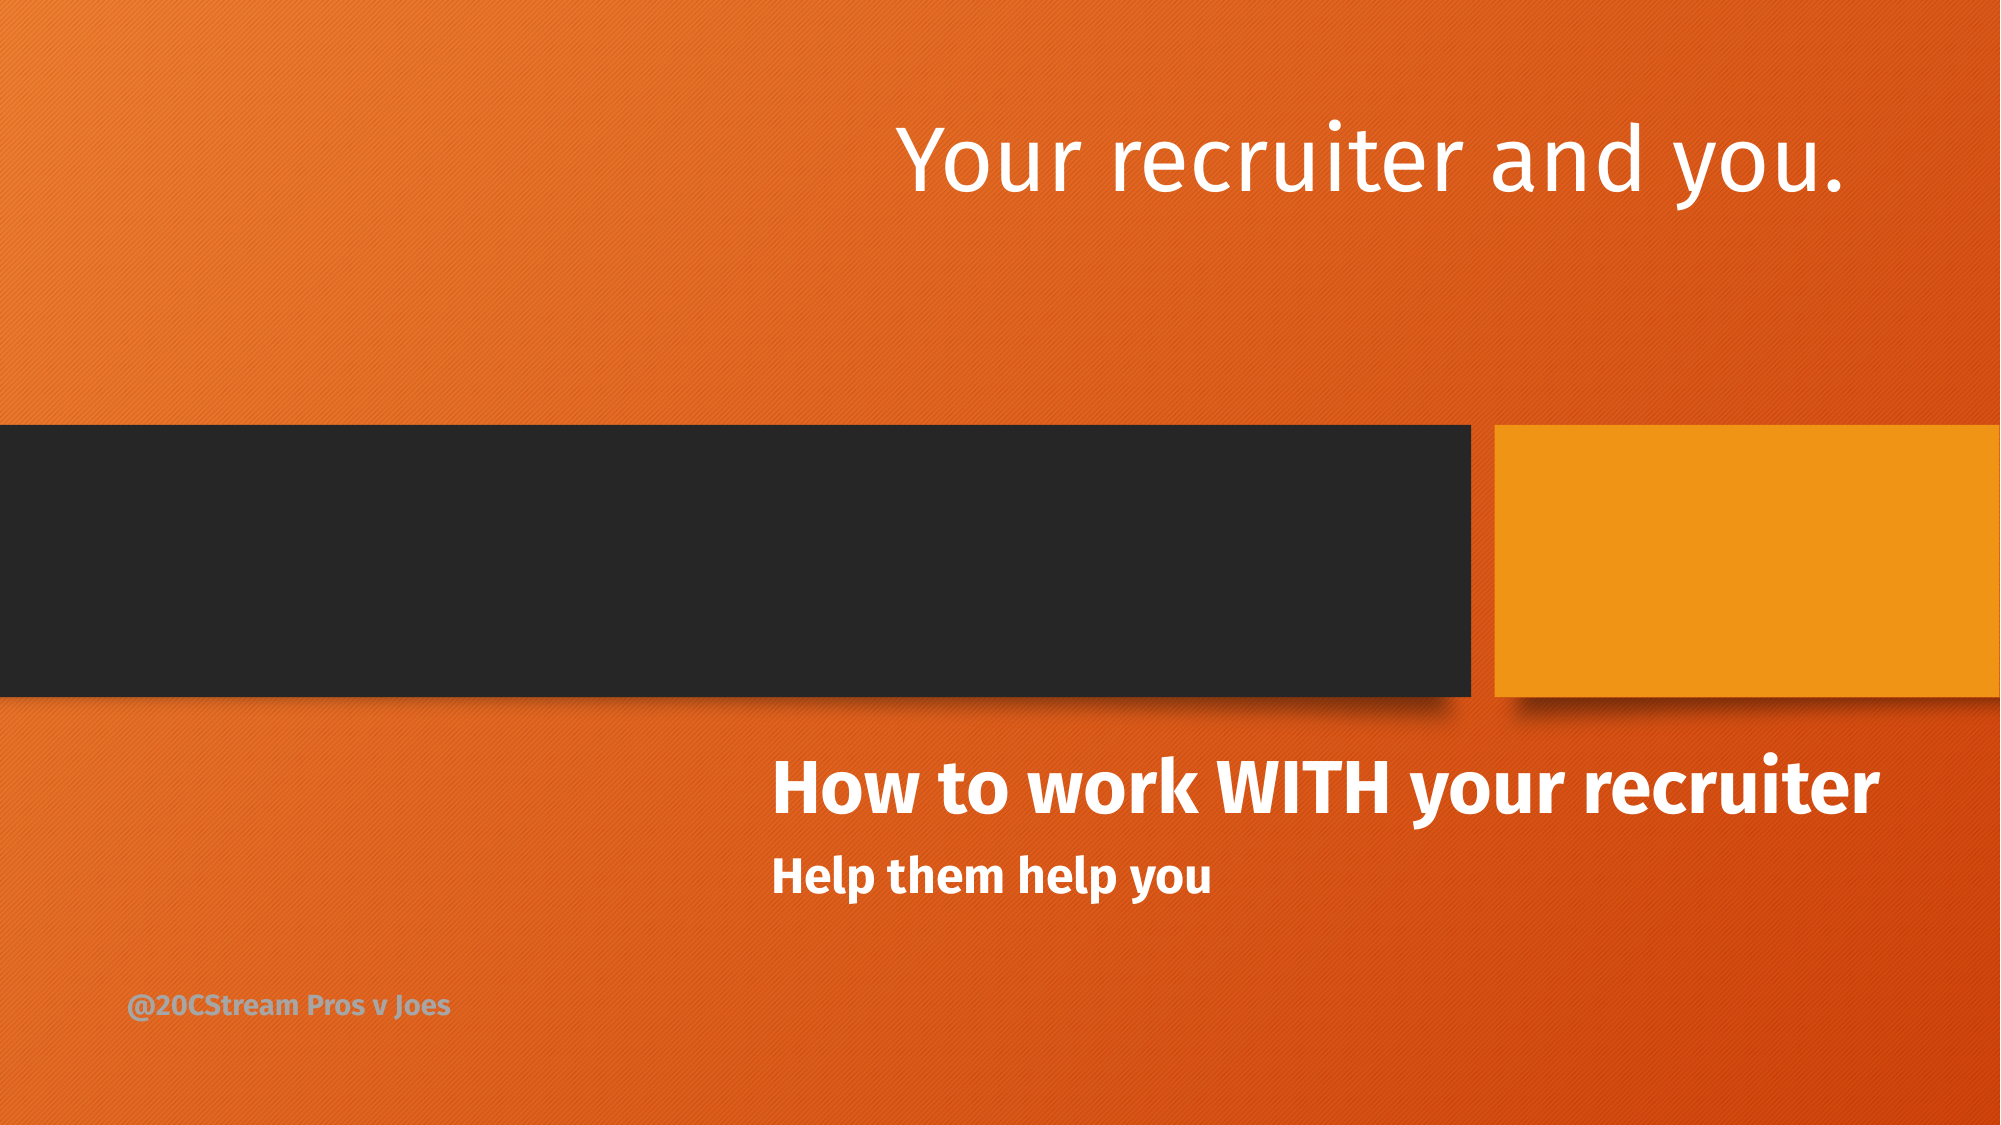

# Your recruiter and you.
How to work WITH your recruiter
Help them help you

@20CStream Pros v Joes